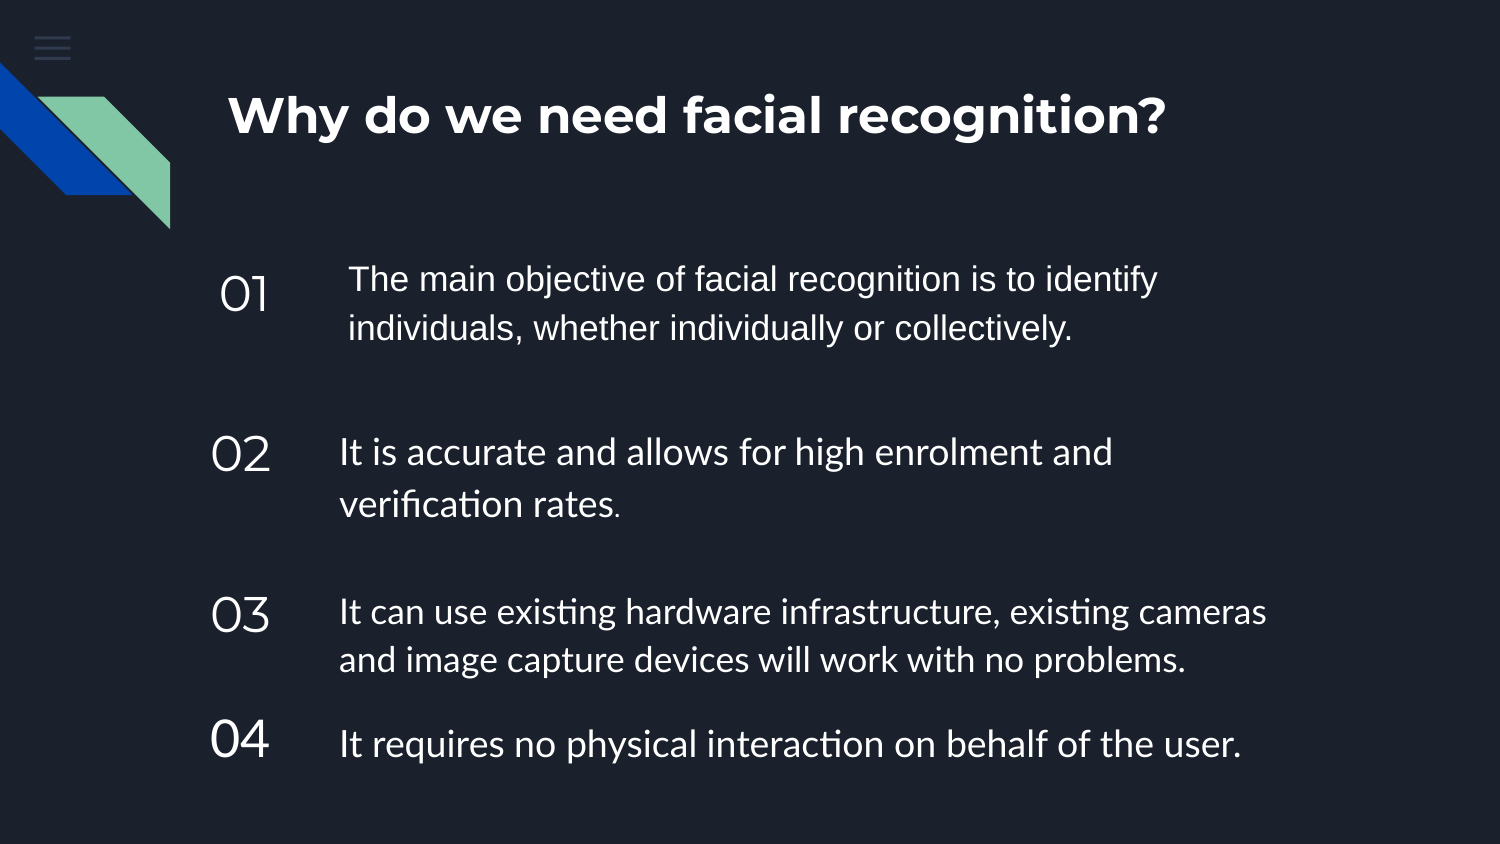

# Why do we need facial recognition?
The main objective of facial recognition is to identify individuals, whether individually or collectively.
01

It is accurate and allows for high enrolment and verification rates.
02

03
It can use existing hardware infrastructure, existing cameras and image capture devices will work with no problems.
It requires no physical interaction on behalf of the user.

04